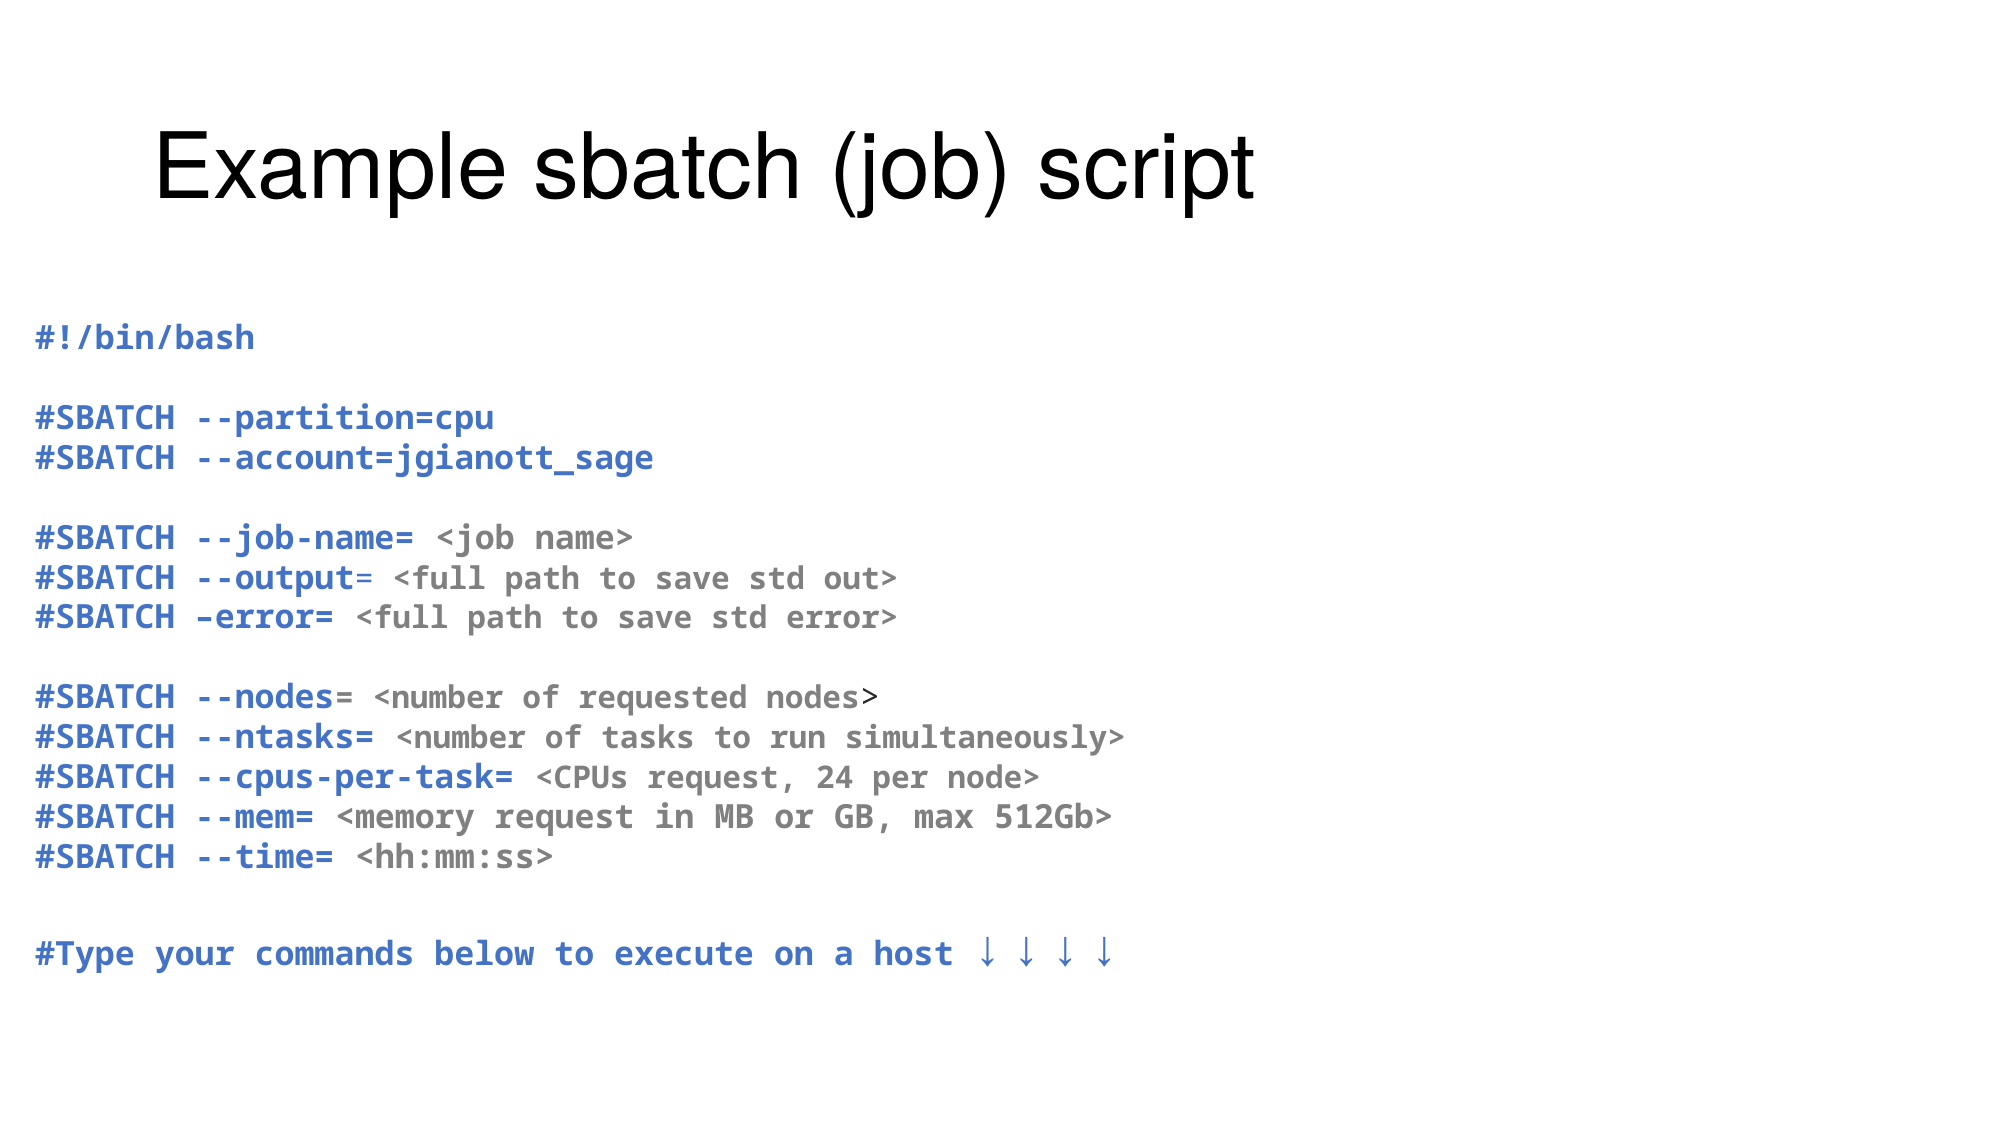

# Example sbatch (job) script
#!/bin/bash

#SBATCH --partition=cpu
#SBATCH --account=jgianott_sage

#SBATCH --job-name= <job name>
#SBATCH --output= <full path to save std out>
#SBATCH –error= <full path to save std error>

#SBATCH --nodes= <number of requested nodes>
#SBATCH --ntasks= <number of tasks to run simultaneously>
#SBATCH --cpus-per-task= <CPUs request, 24 per node>
#SBATCH --mem= <memory request in MB or GB, max 512Gb>
#SBATCH --time= <hh:mm:ss>

#Type your commands below to execute on a host ↓ ↓ ↓ ↓